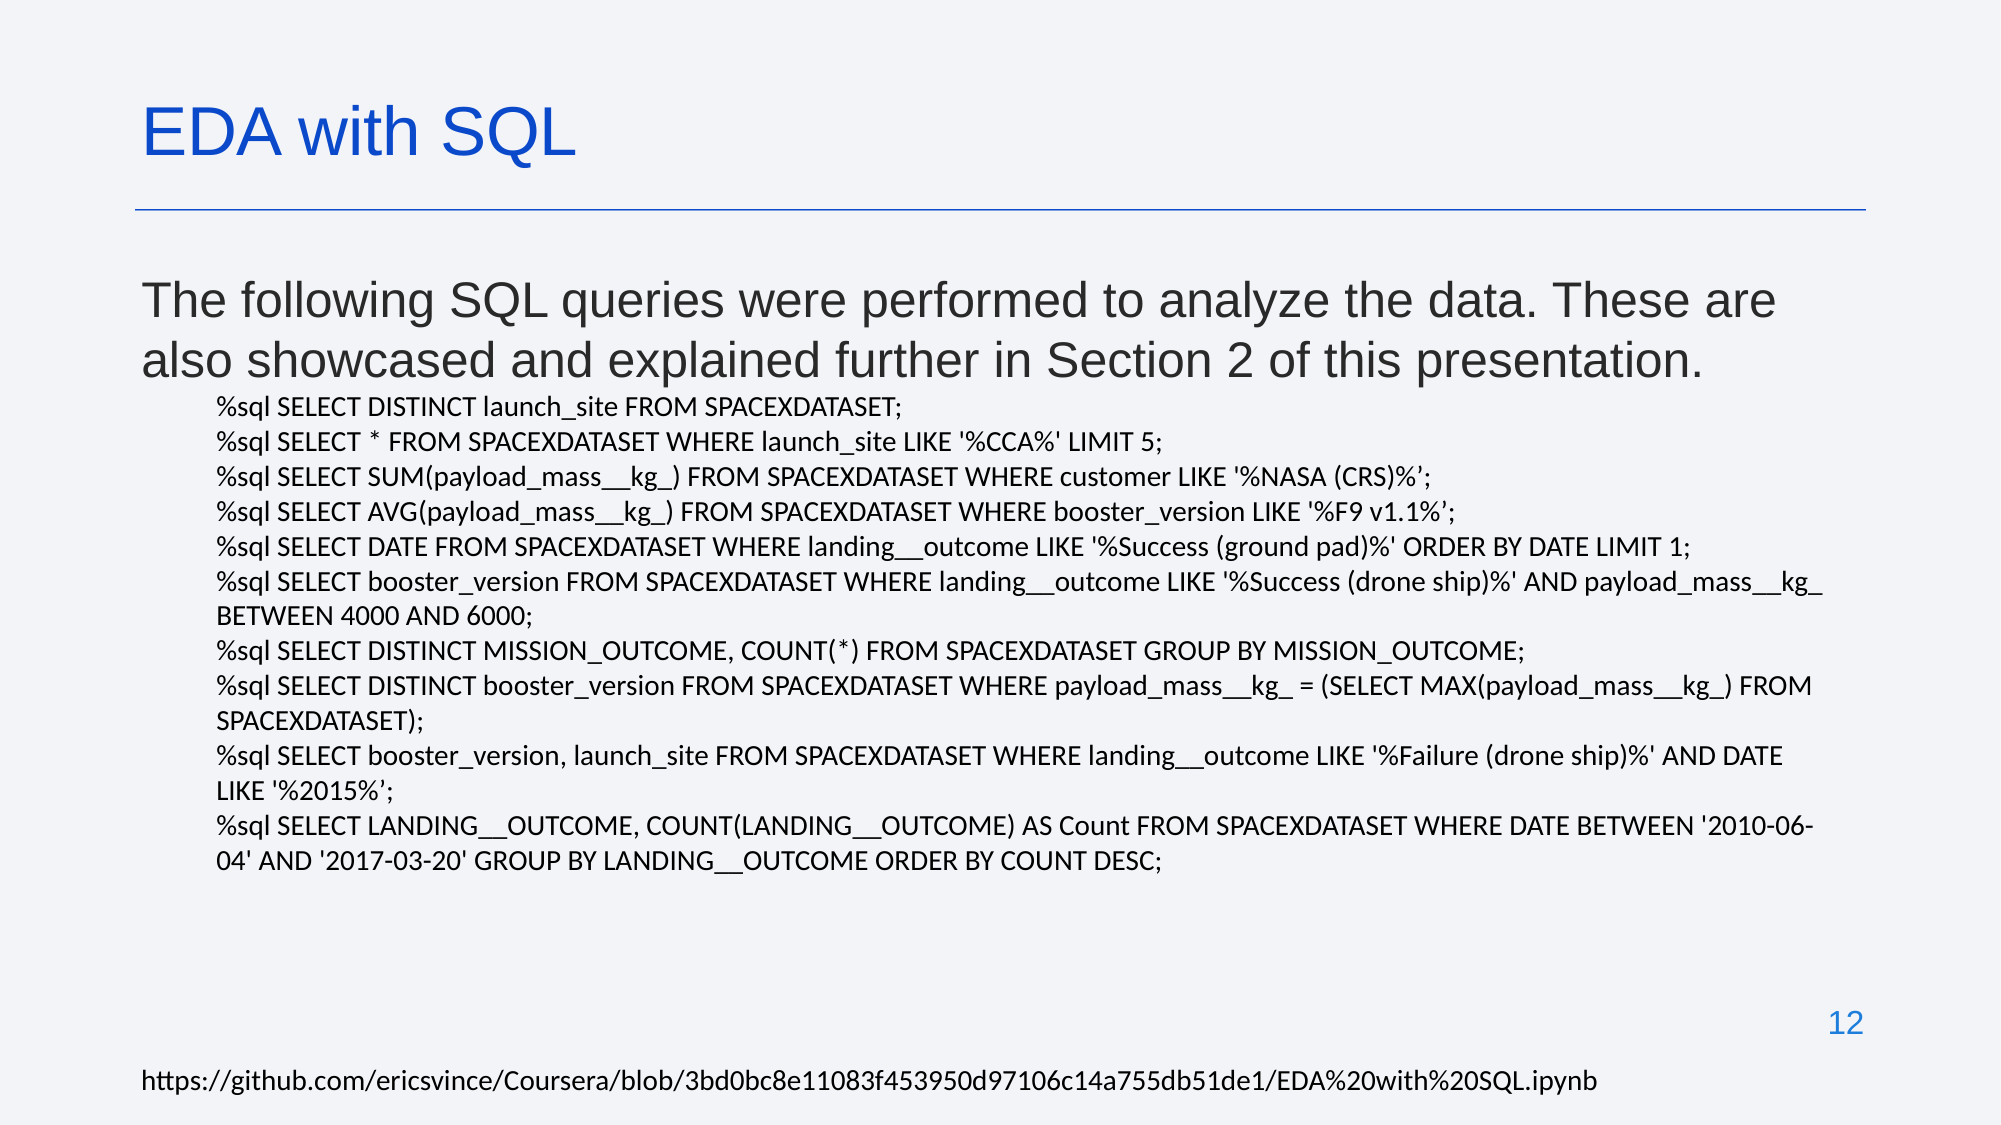

EDA with SQL
The following SQL queries were performed to analyze the data. These are also showcased and explained further in Section 2 of this presentation.
%sql SELECT DISTINCT launch_site FROM SPACEXDATASET;
%sql SELECT * FROM SPACEXDATASET WHERE launch_site LIKE '%CCA%' LIMIT 5;
%sql SELECT SUM(payload_mass__kg_) FROM SPACEXDATASET WHERE customer LIKE '%NASA (CRS)%’;
%sql SELECT AVG(payload_mass__kg_) FROM SPACEXDATASET WHERE booster_version LIKE '%F9 v1.1%’;
%sql SELECT DATE FROM SPACEXDATASET WHERE landing__outcome LIKE '%Success (ground pad)%' ORDER BY DATE LIMIT 1;
%sql SELECT booster_version FROM SPACEXDATASET WHERE landing__outcome LIKE '%Success (drone ship)%' AND payload_mass__kg_ BETWEEN 4000 AND 6000;
%sql SELECT DISTINCT MISSION_OUTCOME, COUNT(*) FROM SPACEXDATASET GROUP BY MISSION_OUTCOME;
%sql SELECT DISTINCT booster_version FROM SPACEXDATASET WHERE payload_mass__kg_ = (SELECT MAX(payload_mass__kg_) FROM SPACEXDATASET);
%sql SELECT booster_version, launch_site FROM SPACEXDATASET WHERE landing__outcome LIKE '%Failure (drone ship)%' AND DATE LIKE '%2015%’;
%sql SELECT LANDING__OUTCOME, COUNT(LANDING__OUTCOME) AS Count FROM SPACEXDATASET WHERE DATE BETWEEN '2010-06-04' AND '2017-03-20' GROUP BY LANDING__OUTCOME ORDER BY COUNT DESC;

12
https://github.com/ericsvince/Coursera/blob/3bd0bc8e11083f453950d97106c14a755db51de1/EDA%20with%20SQL.ipynb